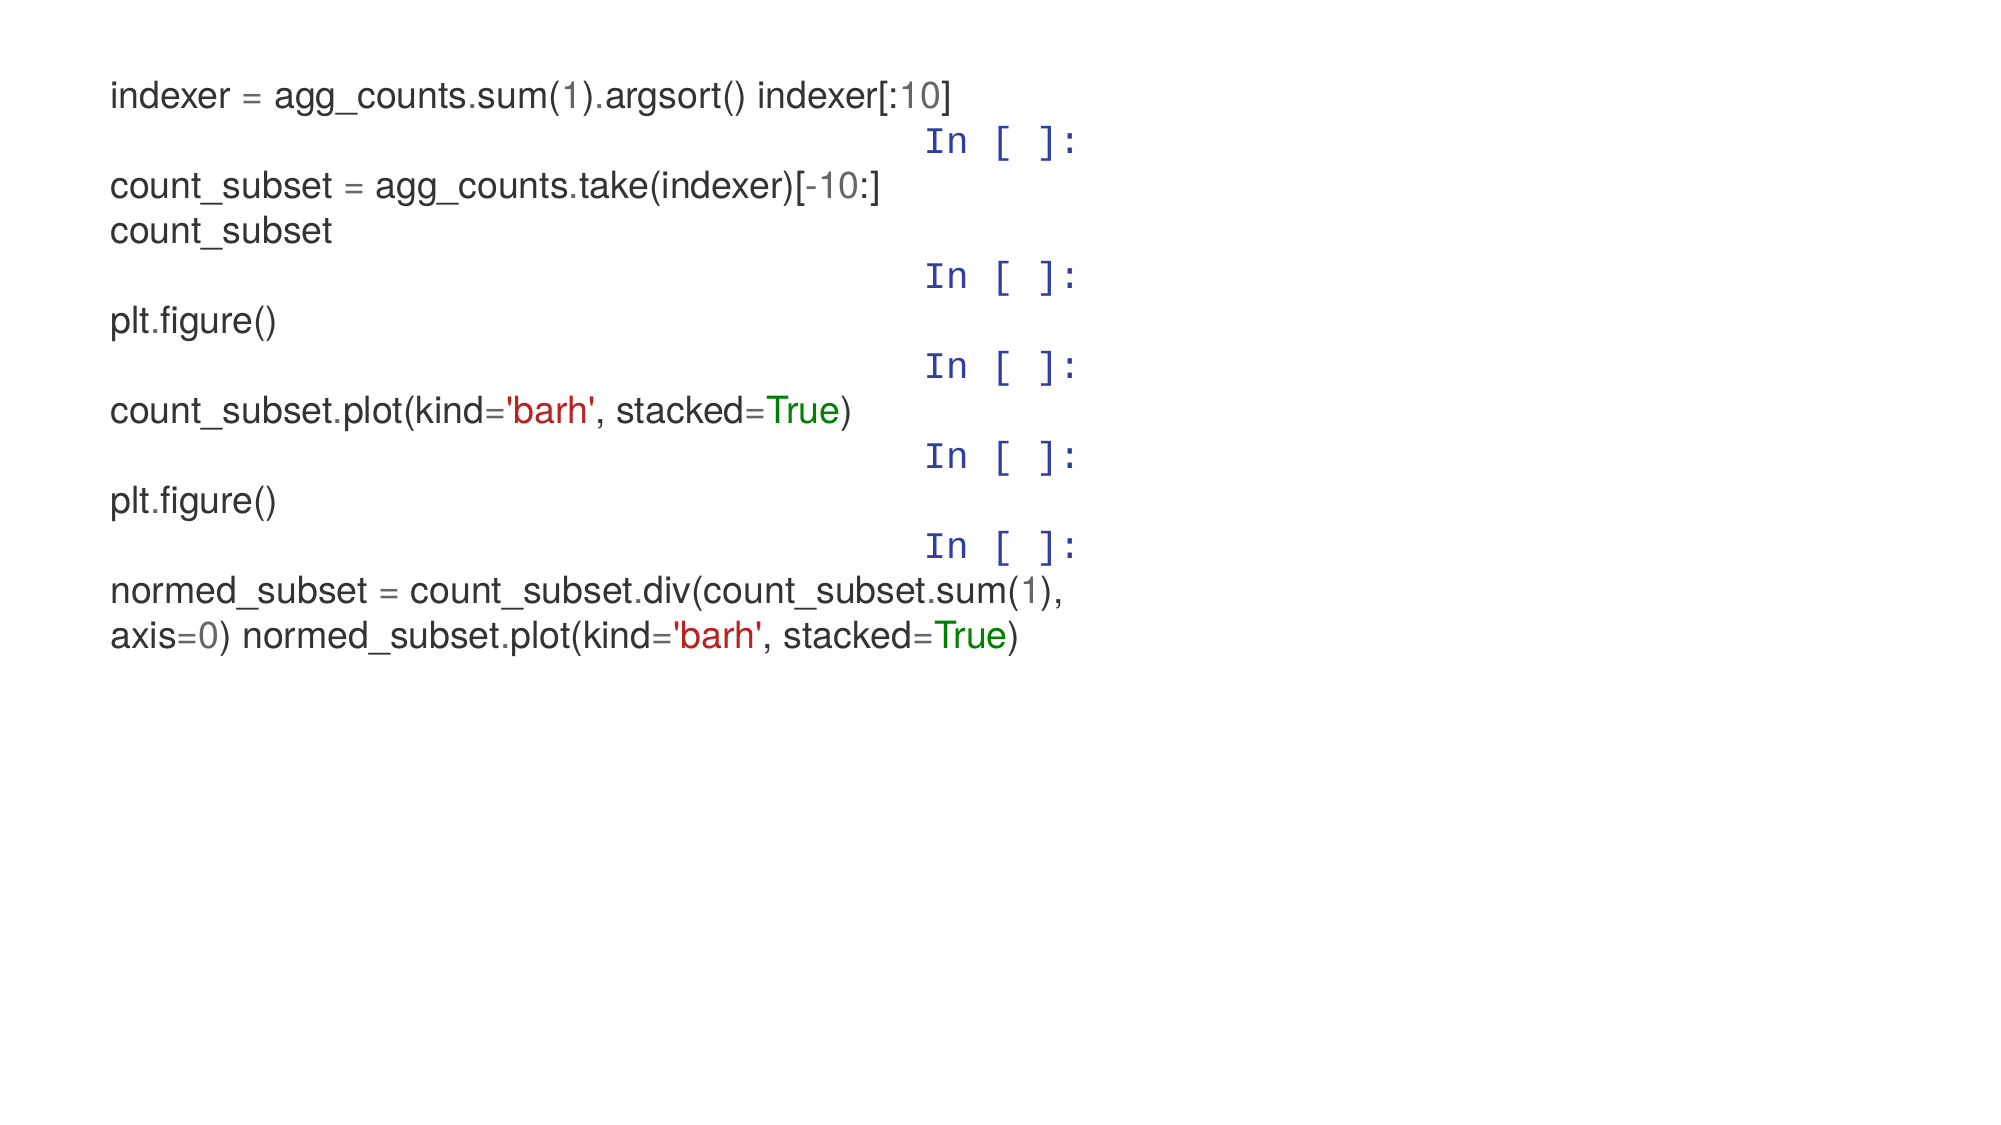

indexer = agg_counts.sum(1).argsort() indexer[:10]
In [ ]:
count_subset = agg_counts.take(indexer)[-10:] count_subset
In [ ]:
plt.figure()
In [ ]:
count_subset.plot(kind='barh', stacked=True)
In [ ]:
plt.figure()
In [ ]:
normed_subset = count_subset.div(count_subset.sum(1), axis=0) normed_subset.plot(kind='barh', stacked=True)